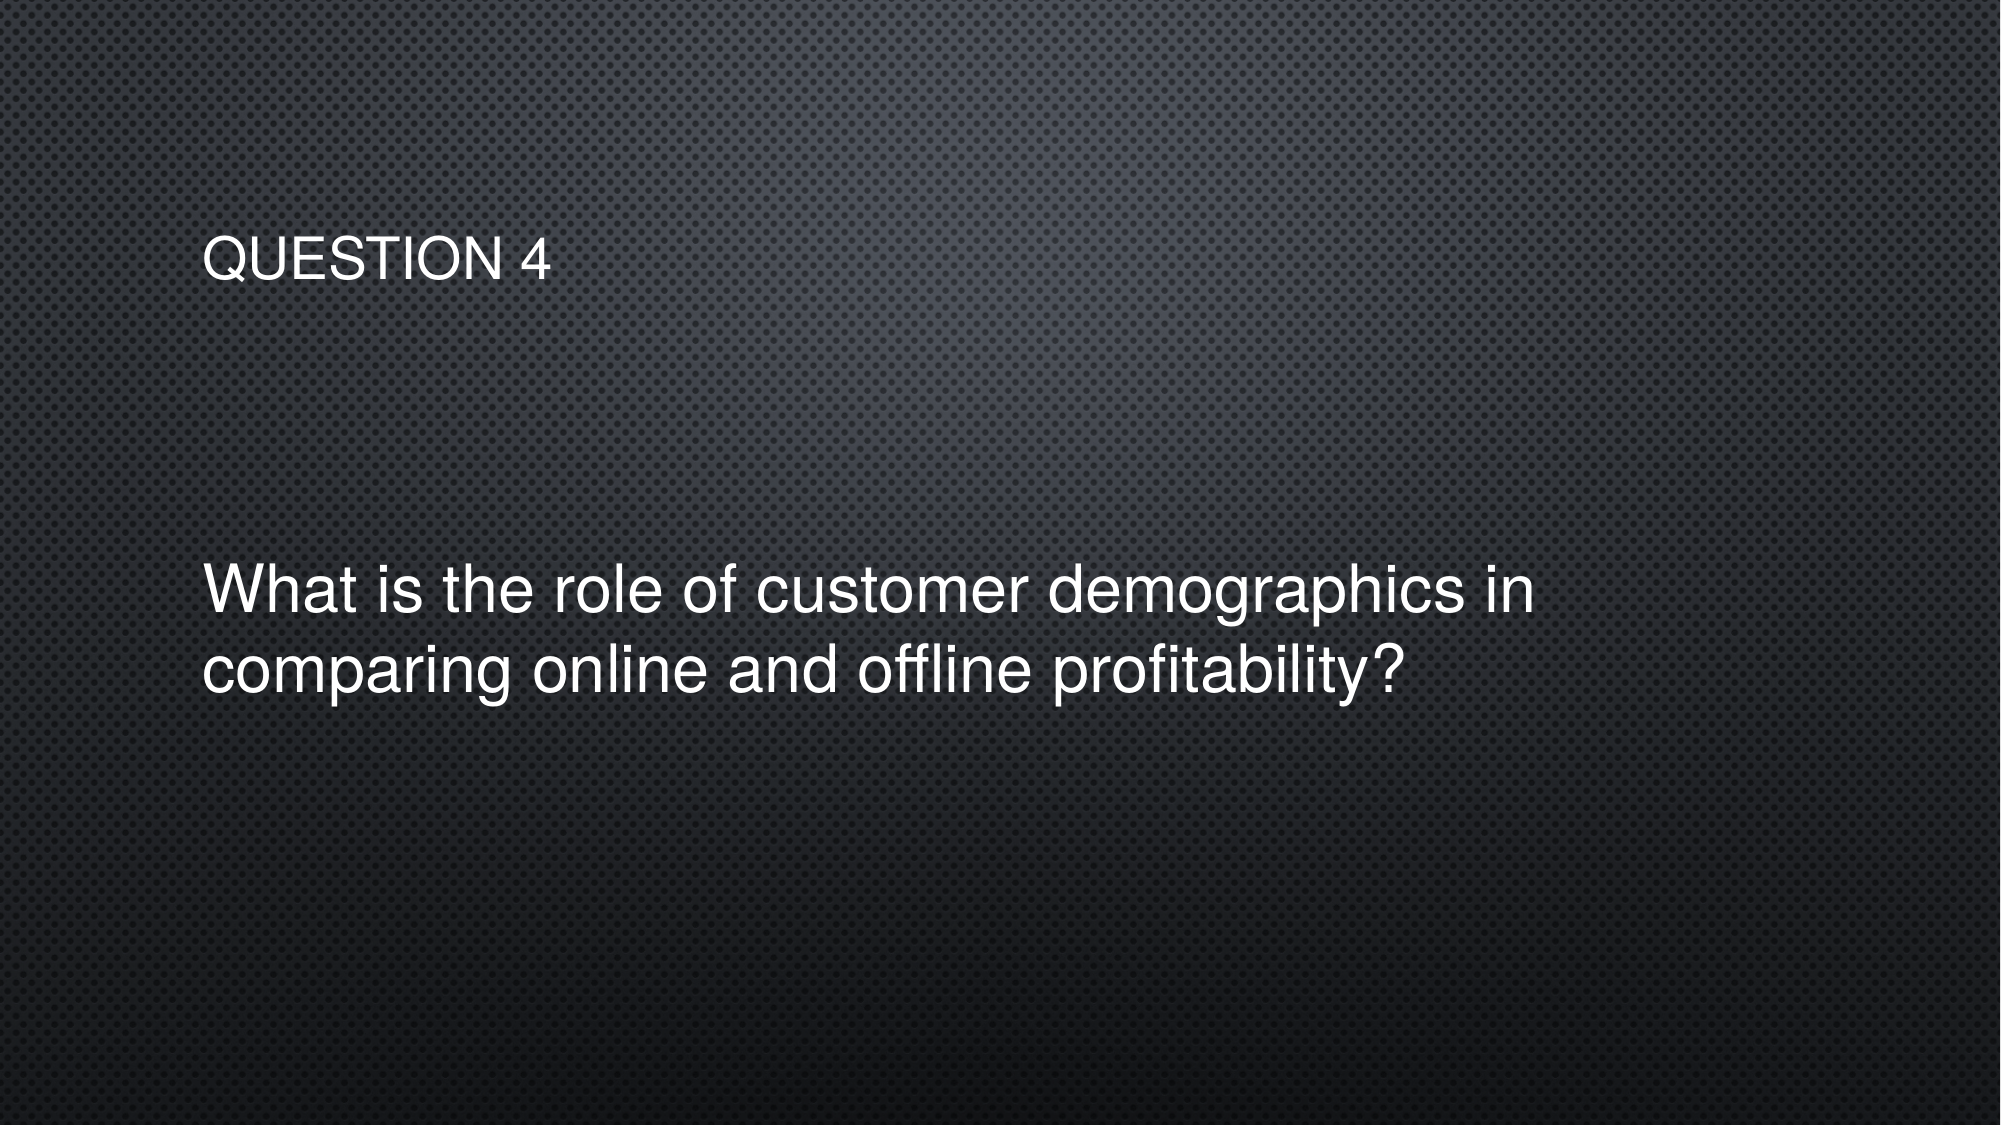

# question 4
What is the role of customer demographics in comparing online and offline profitability?